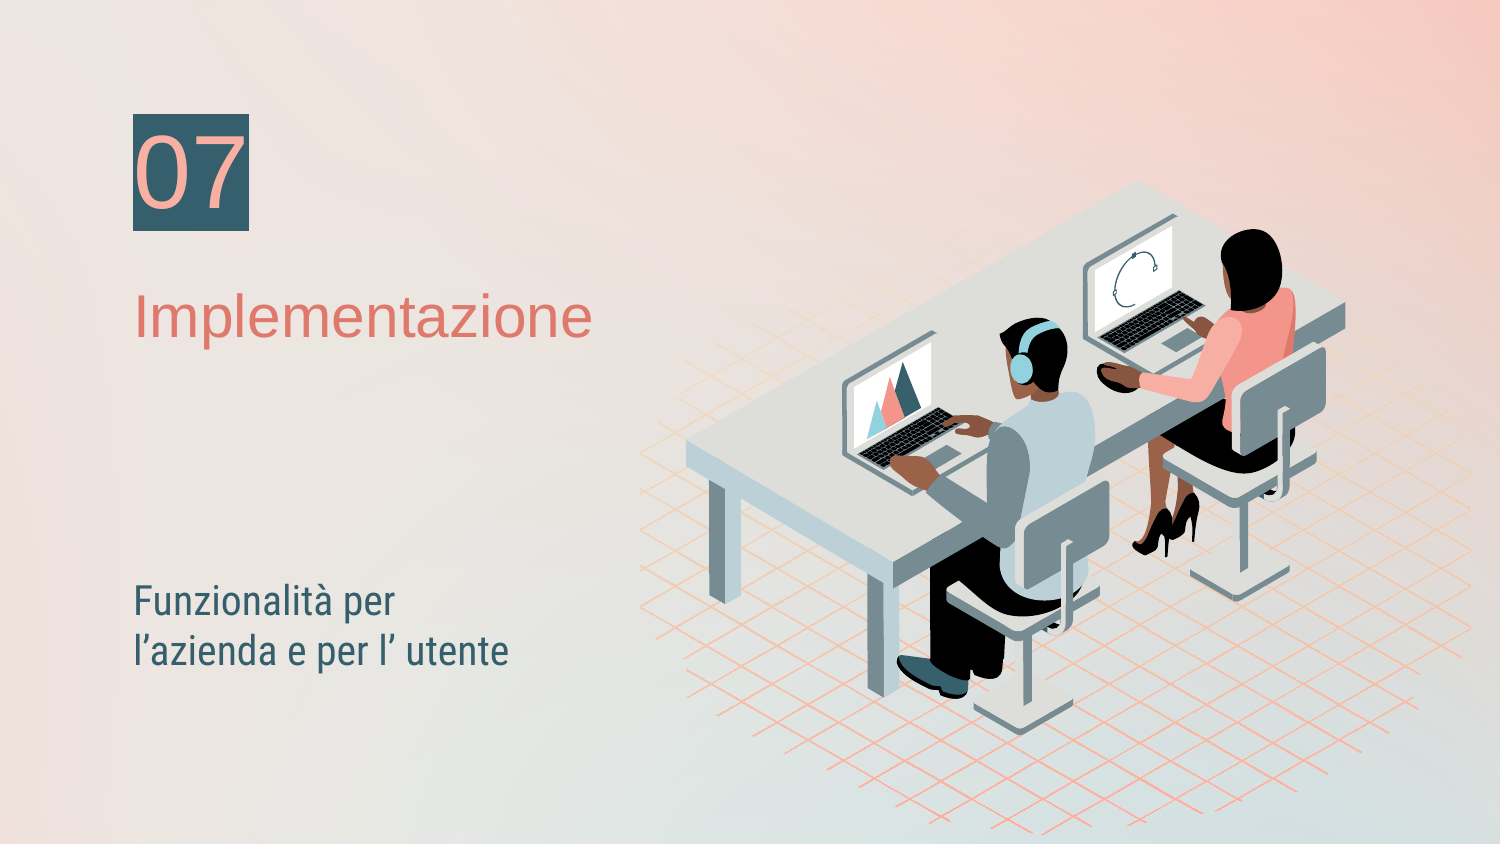

07

# Implementazione

Funzionalità per l’azienda e per l’ utente